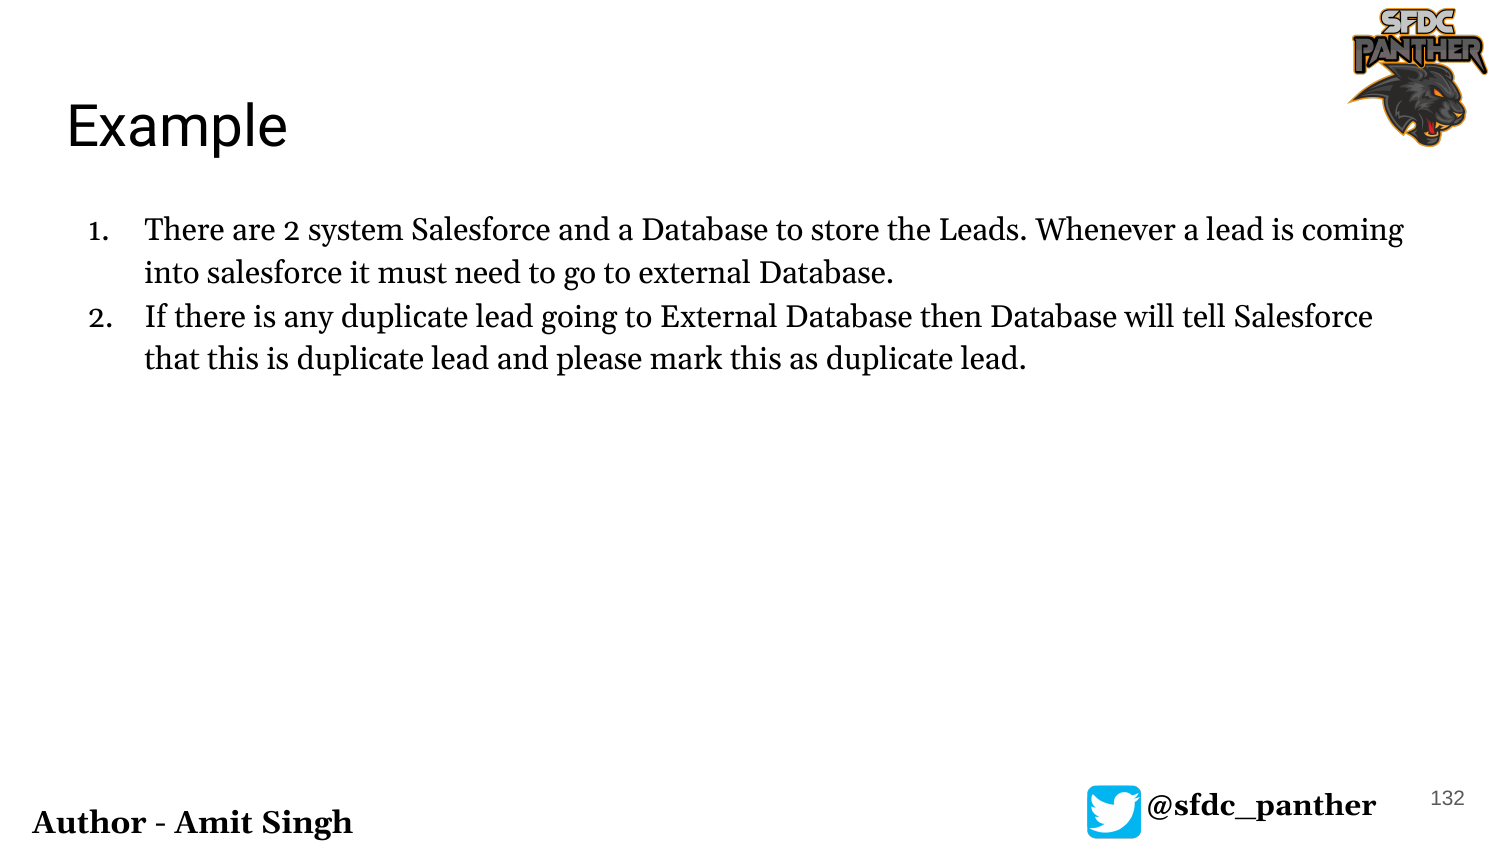

# Example
There are 2 system Salesforce and a Database to store the Leads. Whenever a lead is coming into salesforce it must need to go to external Database.
If there is any duplicate lead going to External Database then Database will tell Salesforce that this is duplicate lead and please mark this as duplicate lead.
132